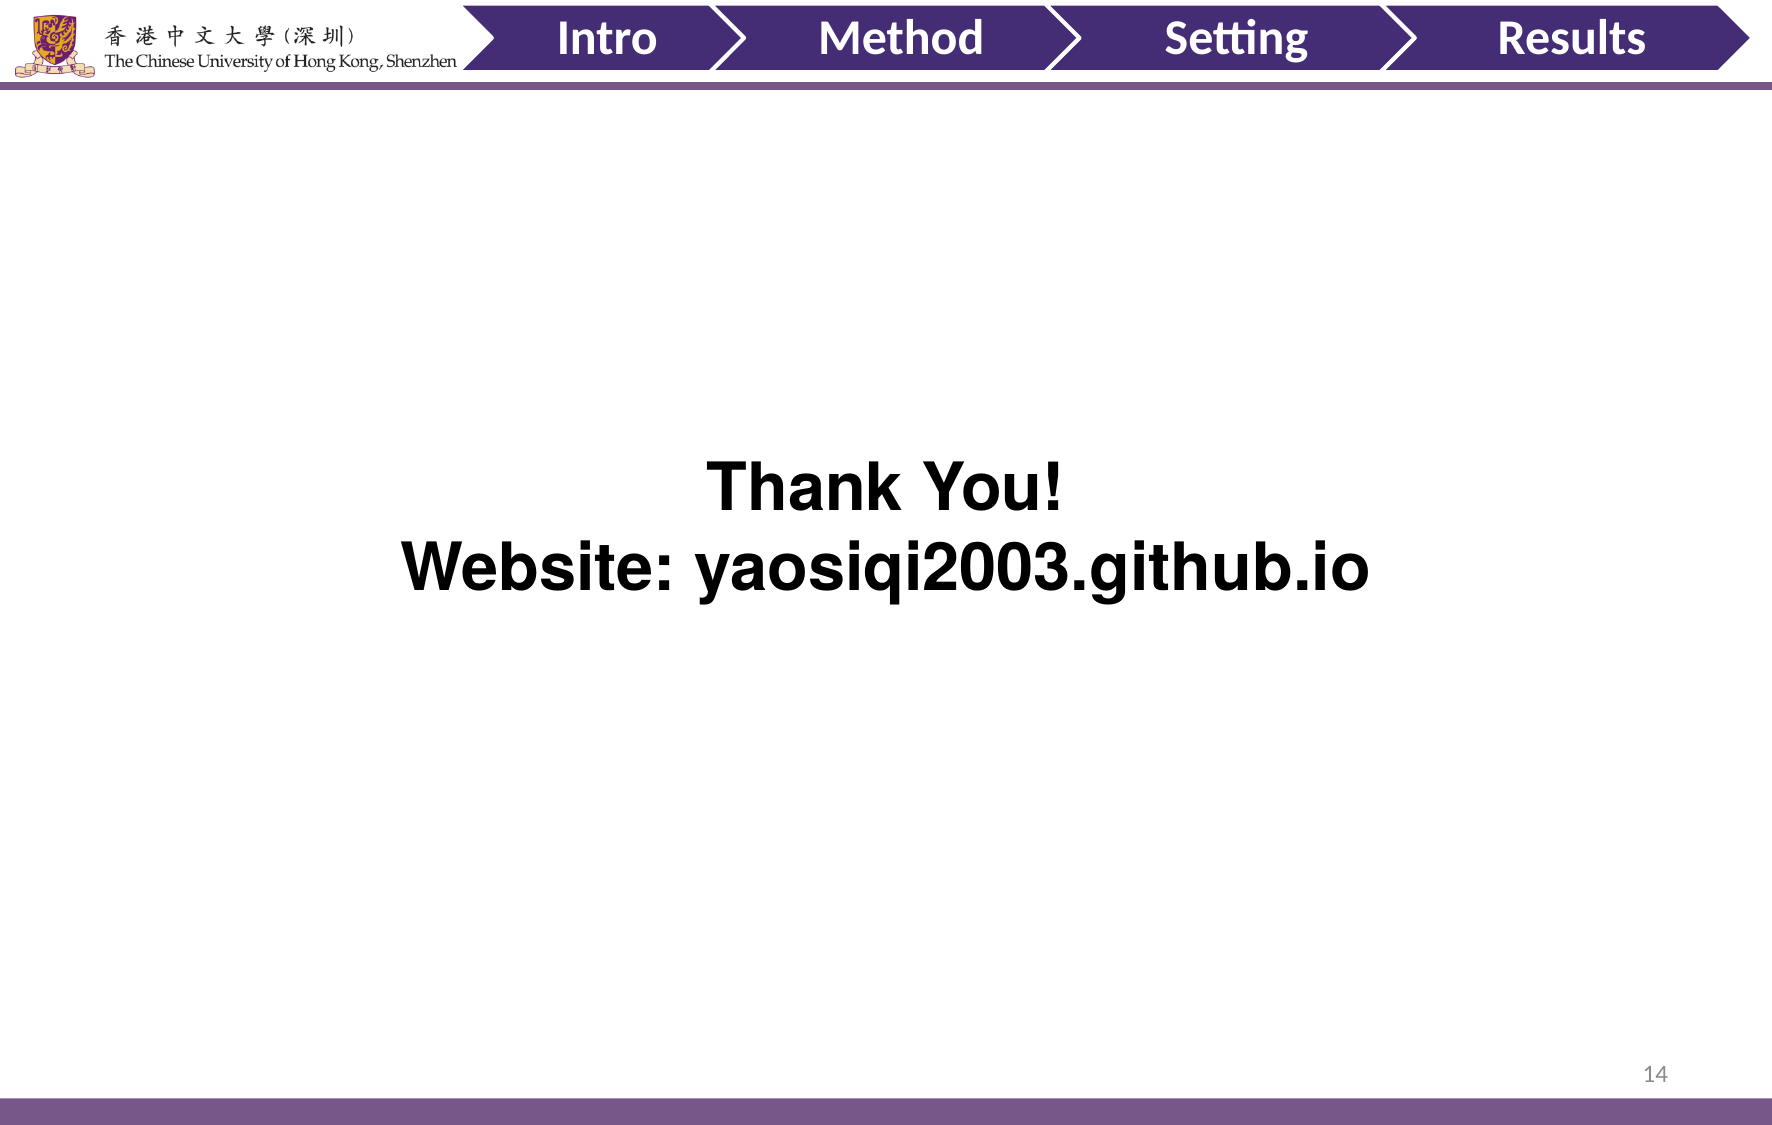

Intro
Method
Setting
Results

Thank You!
Website: yaosiqi2003.github.io
14